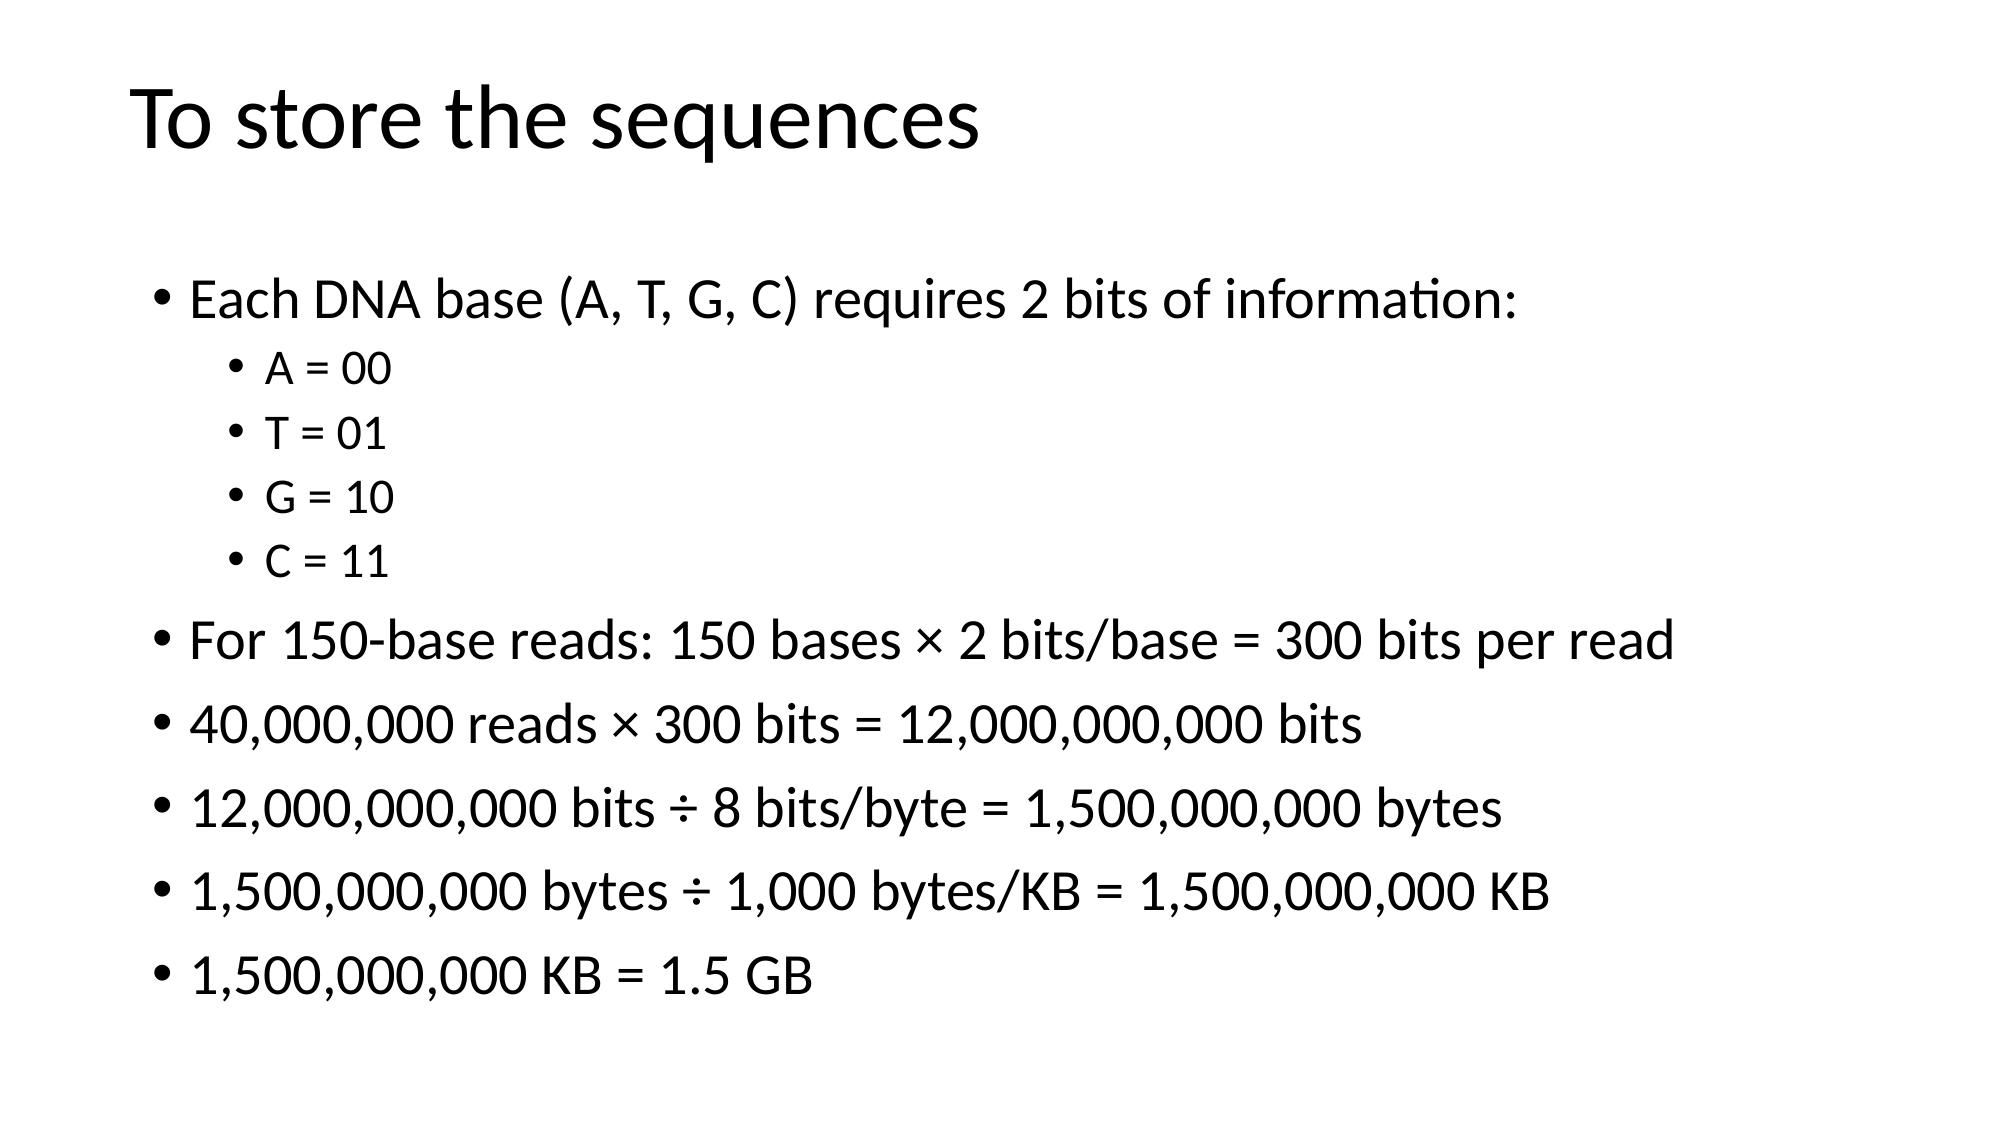

# To store the sequences
Each DNA base (A, T, G, C) requires 2 bits of information:
A = 00
T = 01
G = 10
C = 11
For 150-base reads: 150 bases × 2 bits/base = 300 bits per read
40,000,000 reads × 300 bits = 12,000,000,000 bits
12,000,000,000 bits ÷ 8 bits/byte = 1,500,000,000 bytes
1,500,000,000 bytes ÷ 1,000 bytes/KB = 1,500,000,000 KB
1,500,000,000 KB = 1.5 GB